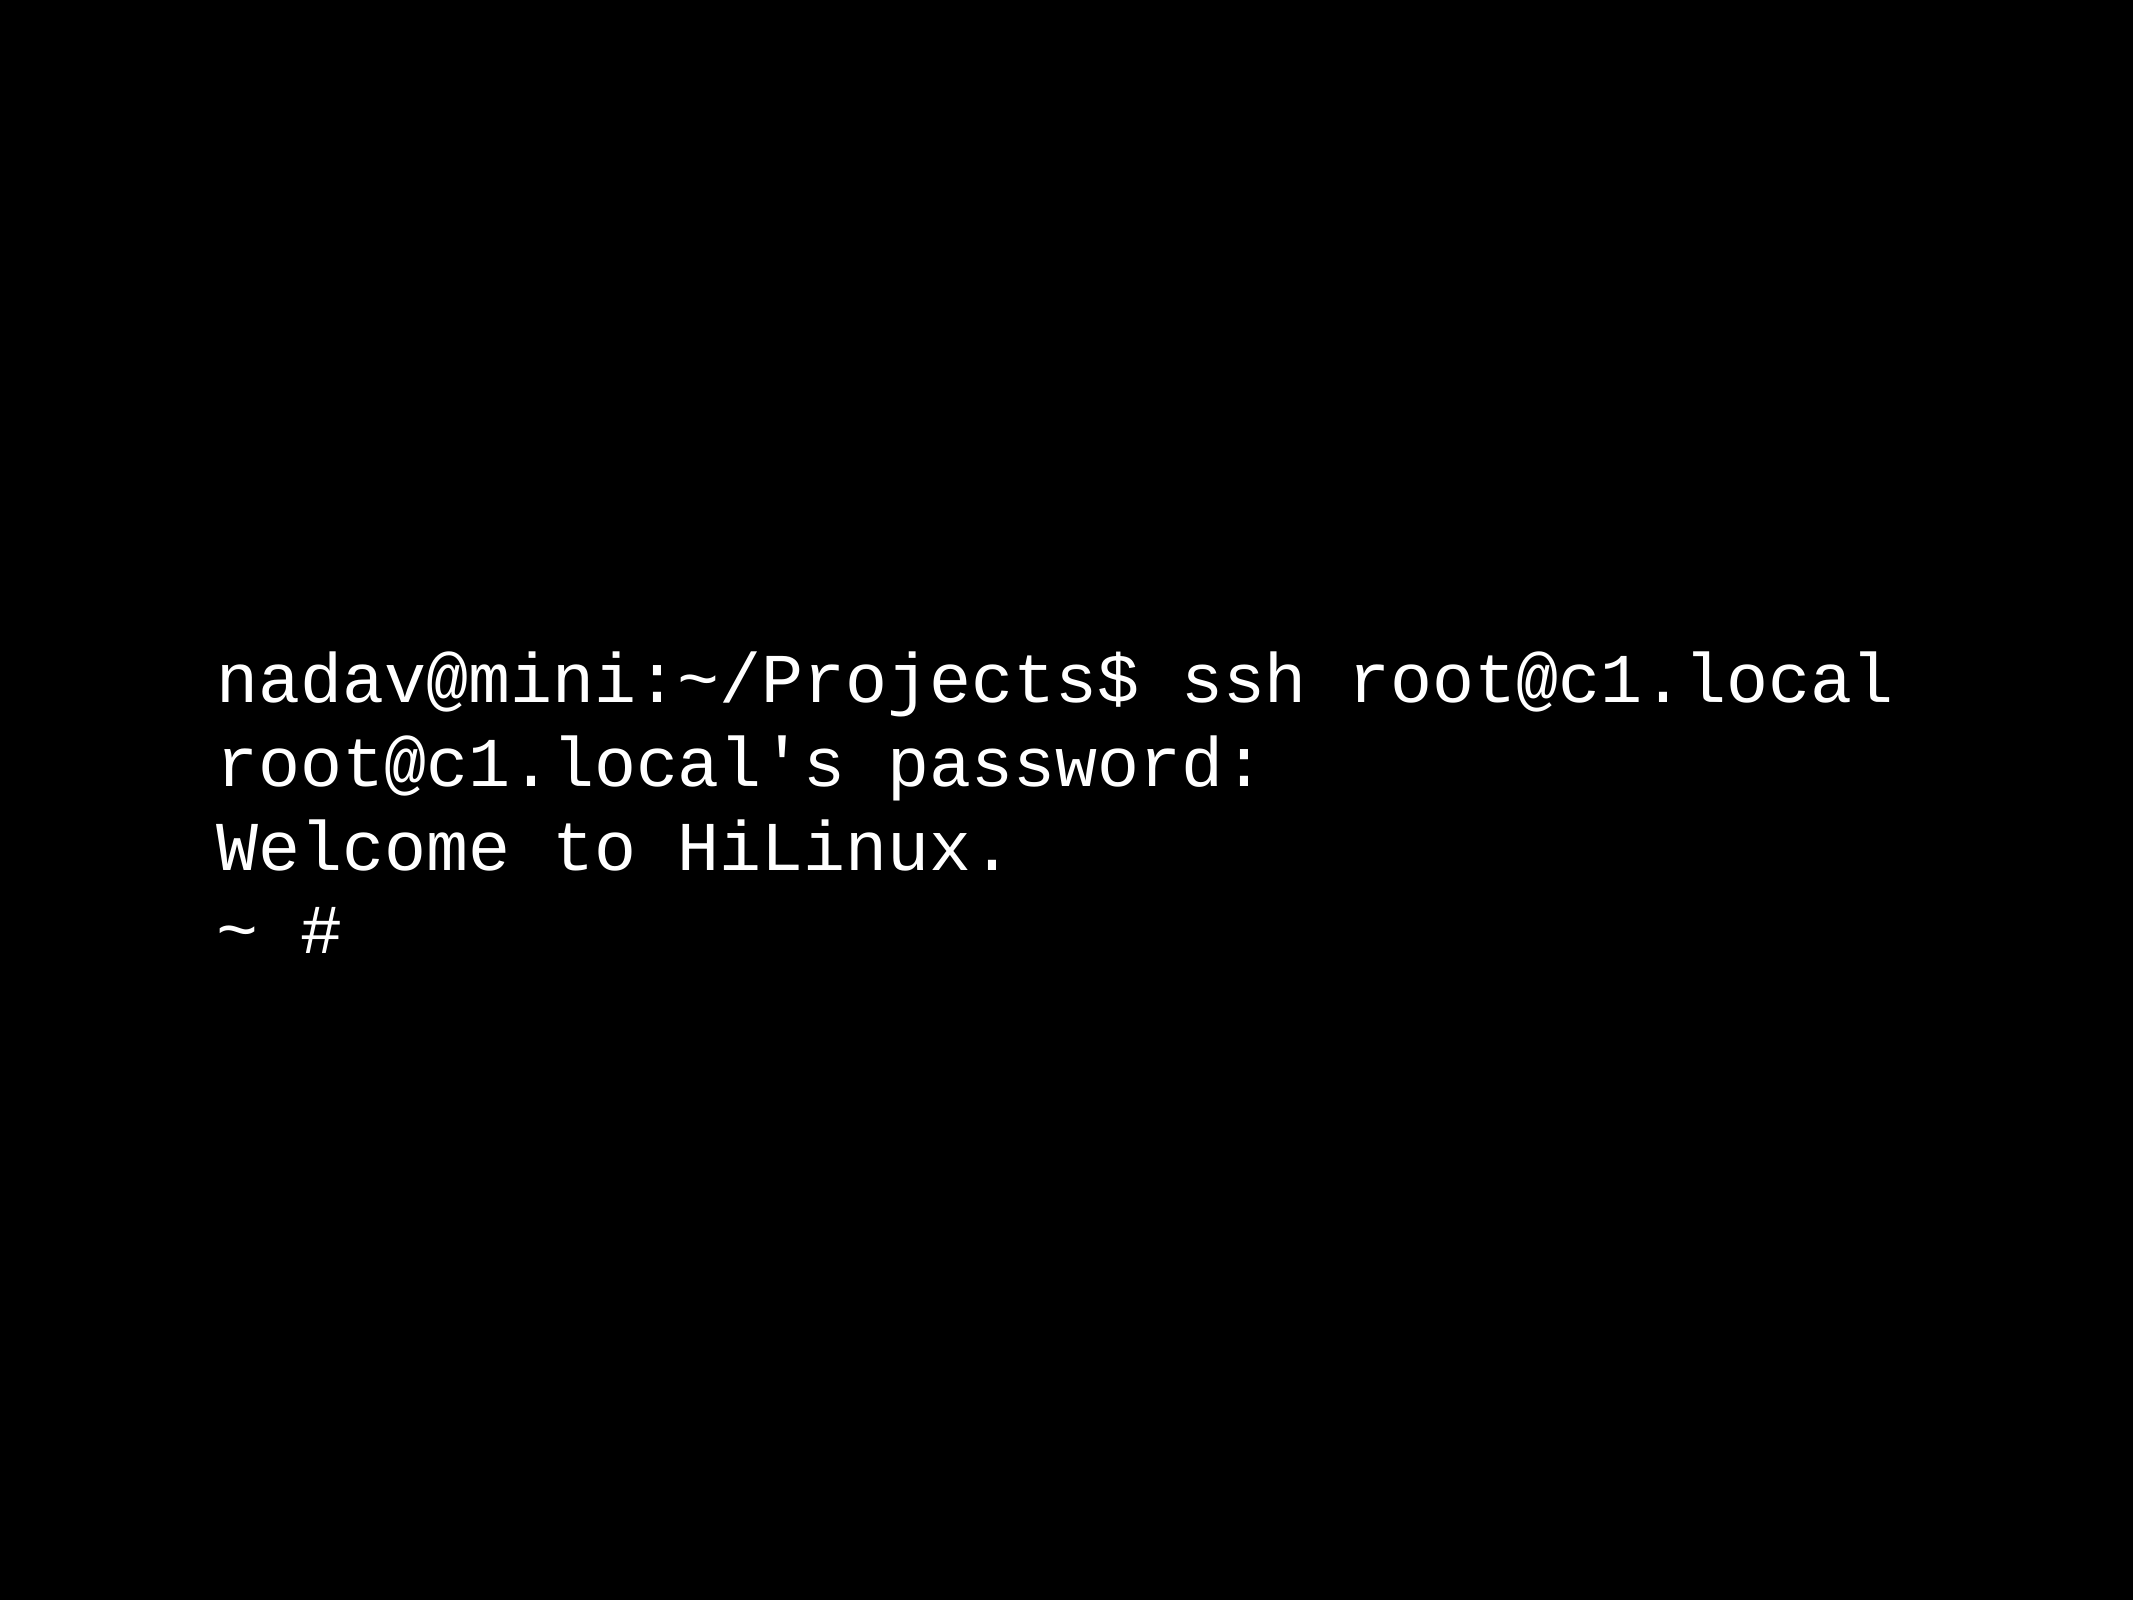

# nadav@mini:~/Projects$ ssh root@c1.local
root@c1.local's password:
Welcome to HiLinux.
~ #